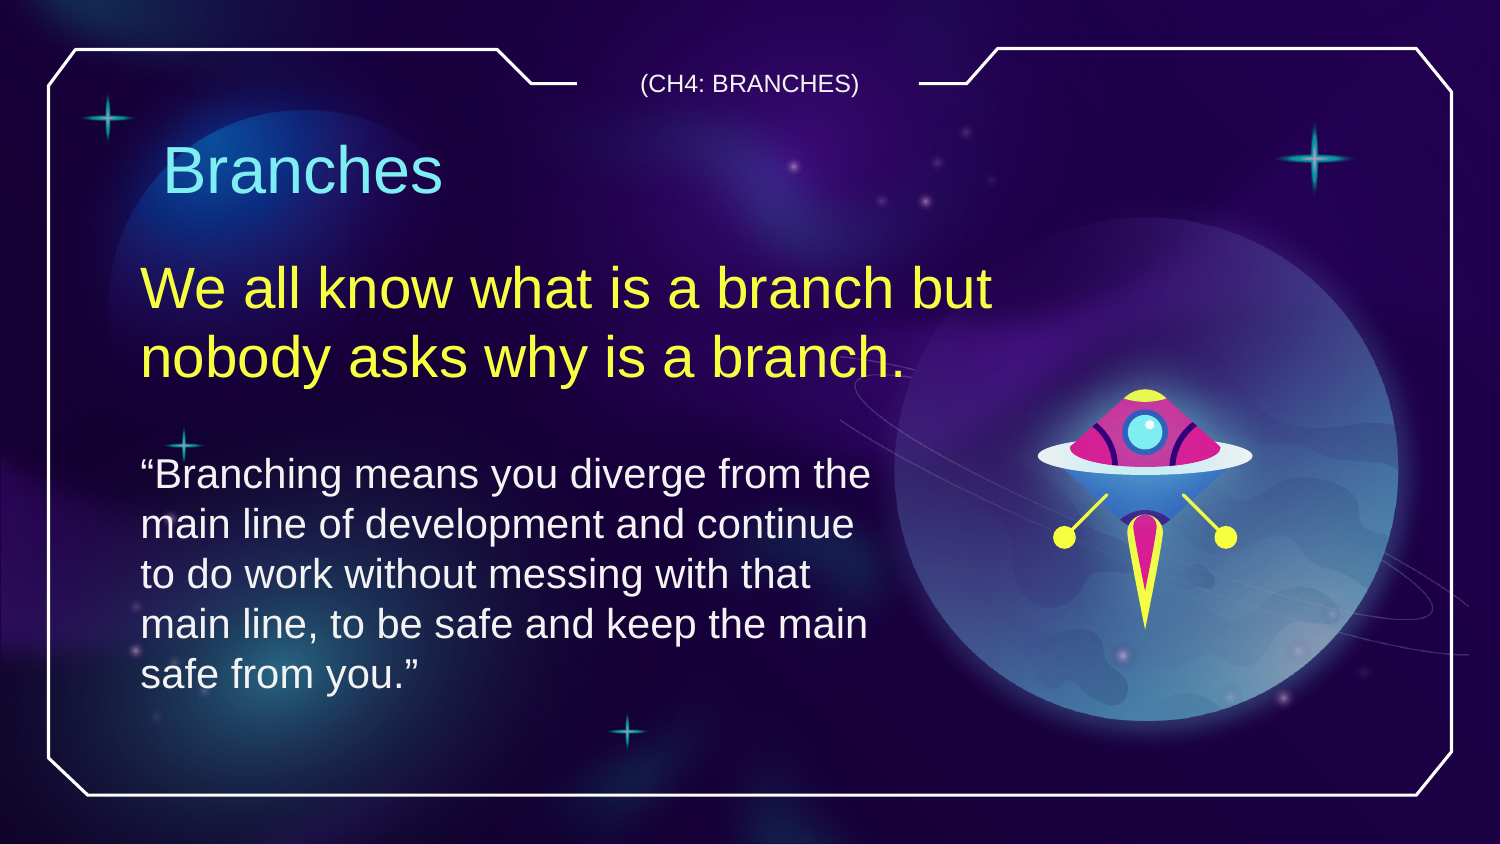

(CH4: BRANCHES)
# Branches
We all know what is a branch but nobody asks why is a branch.

“Branching means you diverge from the main line of development and continue to do work without messing with that main line, to be safe and keep the main safe from you.”